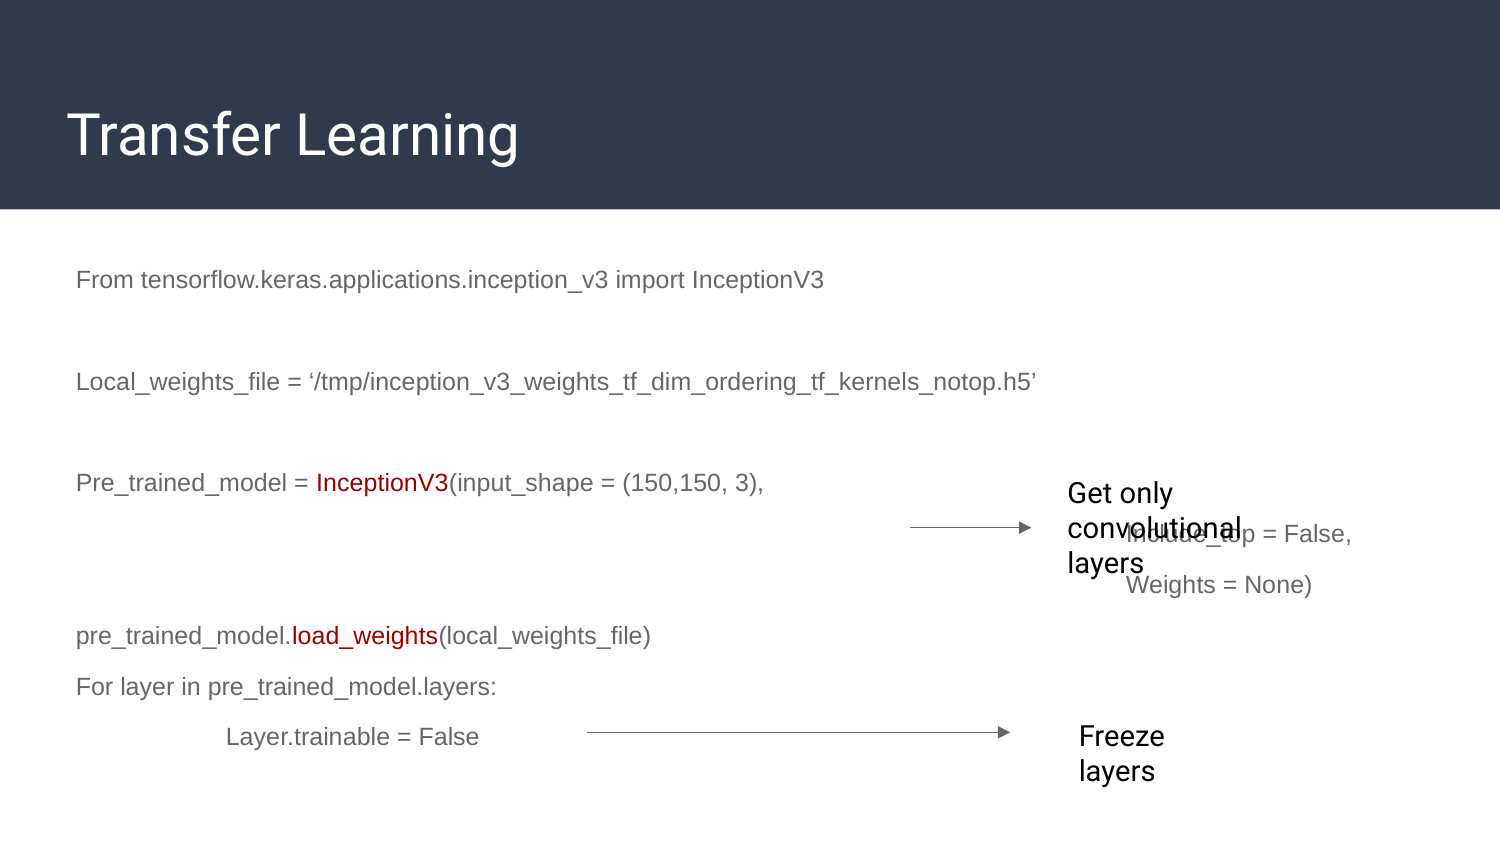

# Transfer Learning
From tensorflow.keras.applications.inception_v3 import InceptionV3

Local_weights_file = ‘/tmp/inception_v3_weights_tf_dim_ordering_tf_kernels_notop.h5’

Pre_trained_model = InceptionV3(input_shape = (150,150, 3),
							Include_top = False,
							Weights = None)
pre_trained_model.load_weights(local_weights_file)
For layer in pre_trained_model.layers:
	Layer.trainable = False
Get only convolutional layers
Freeze layers